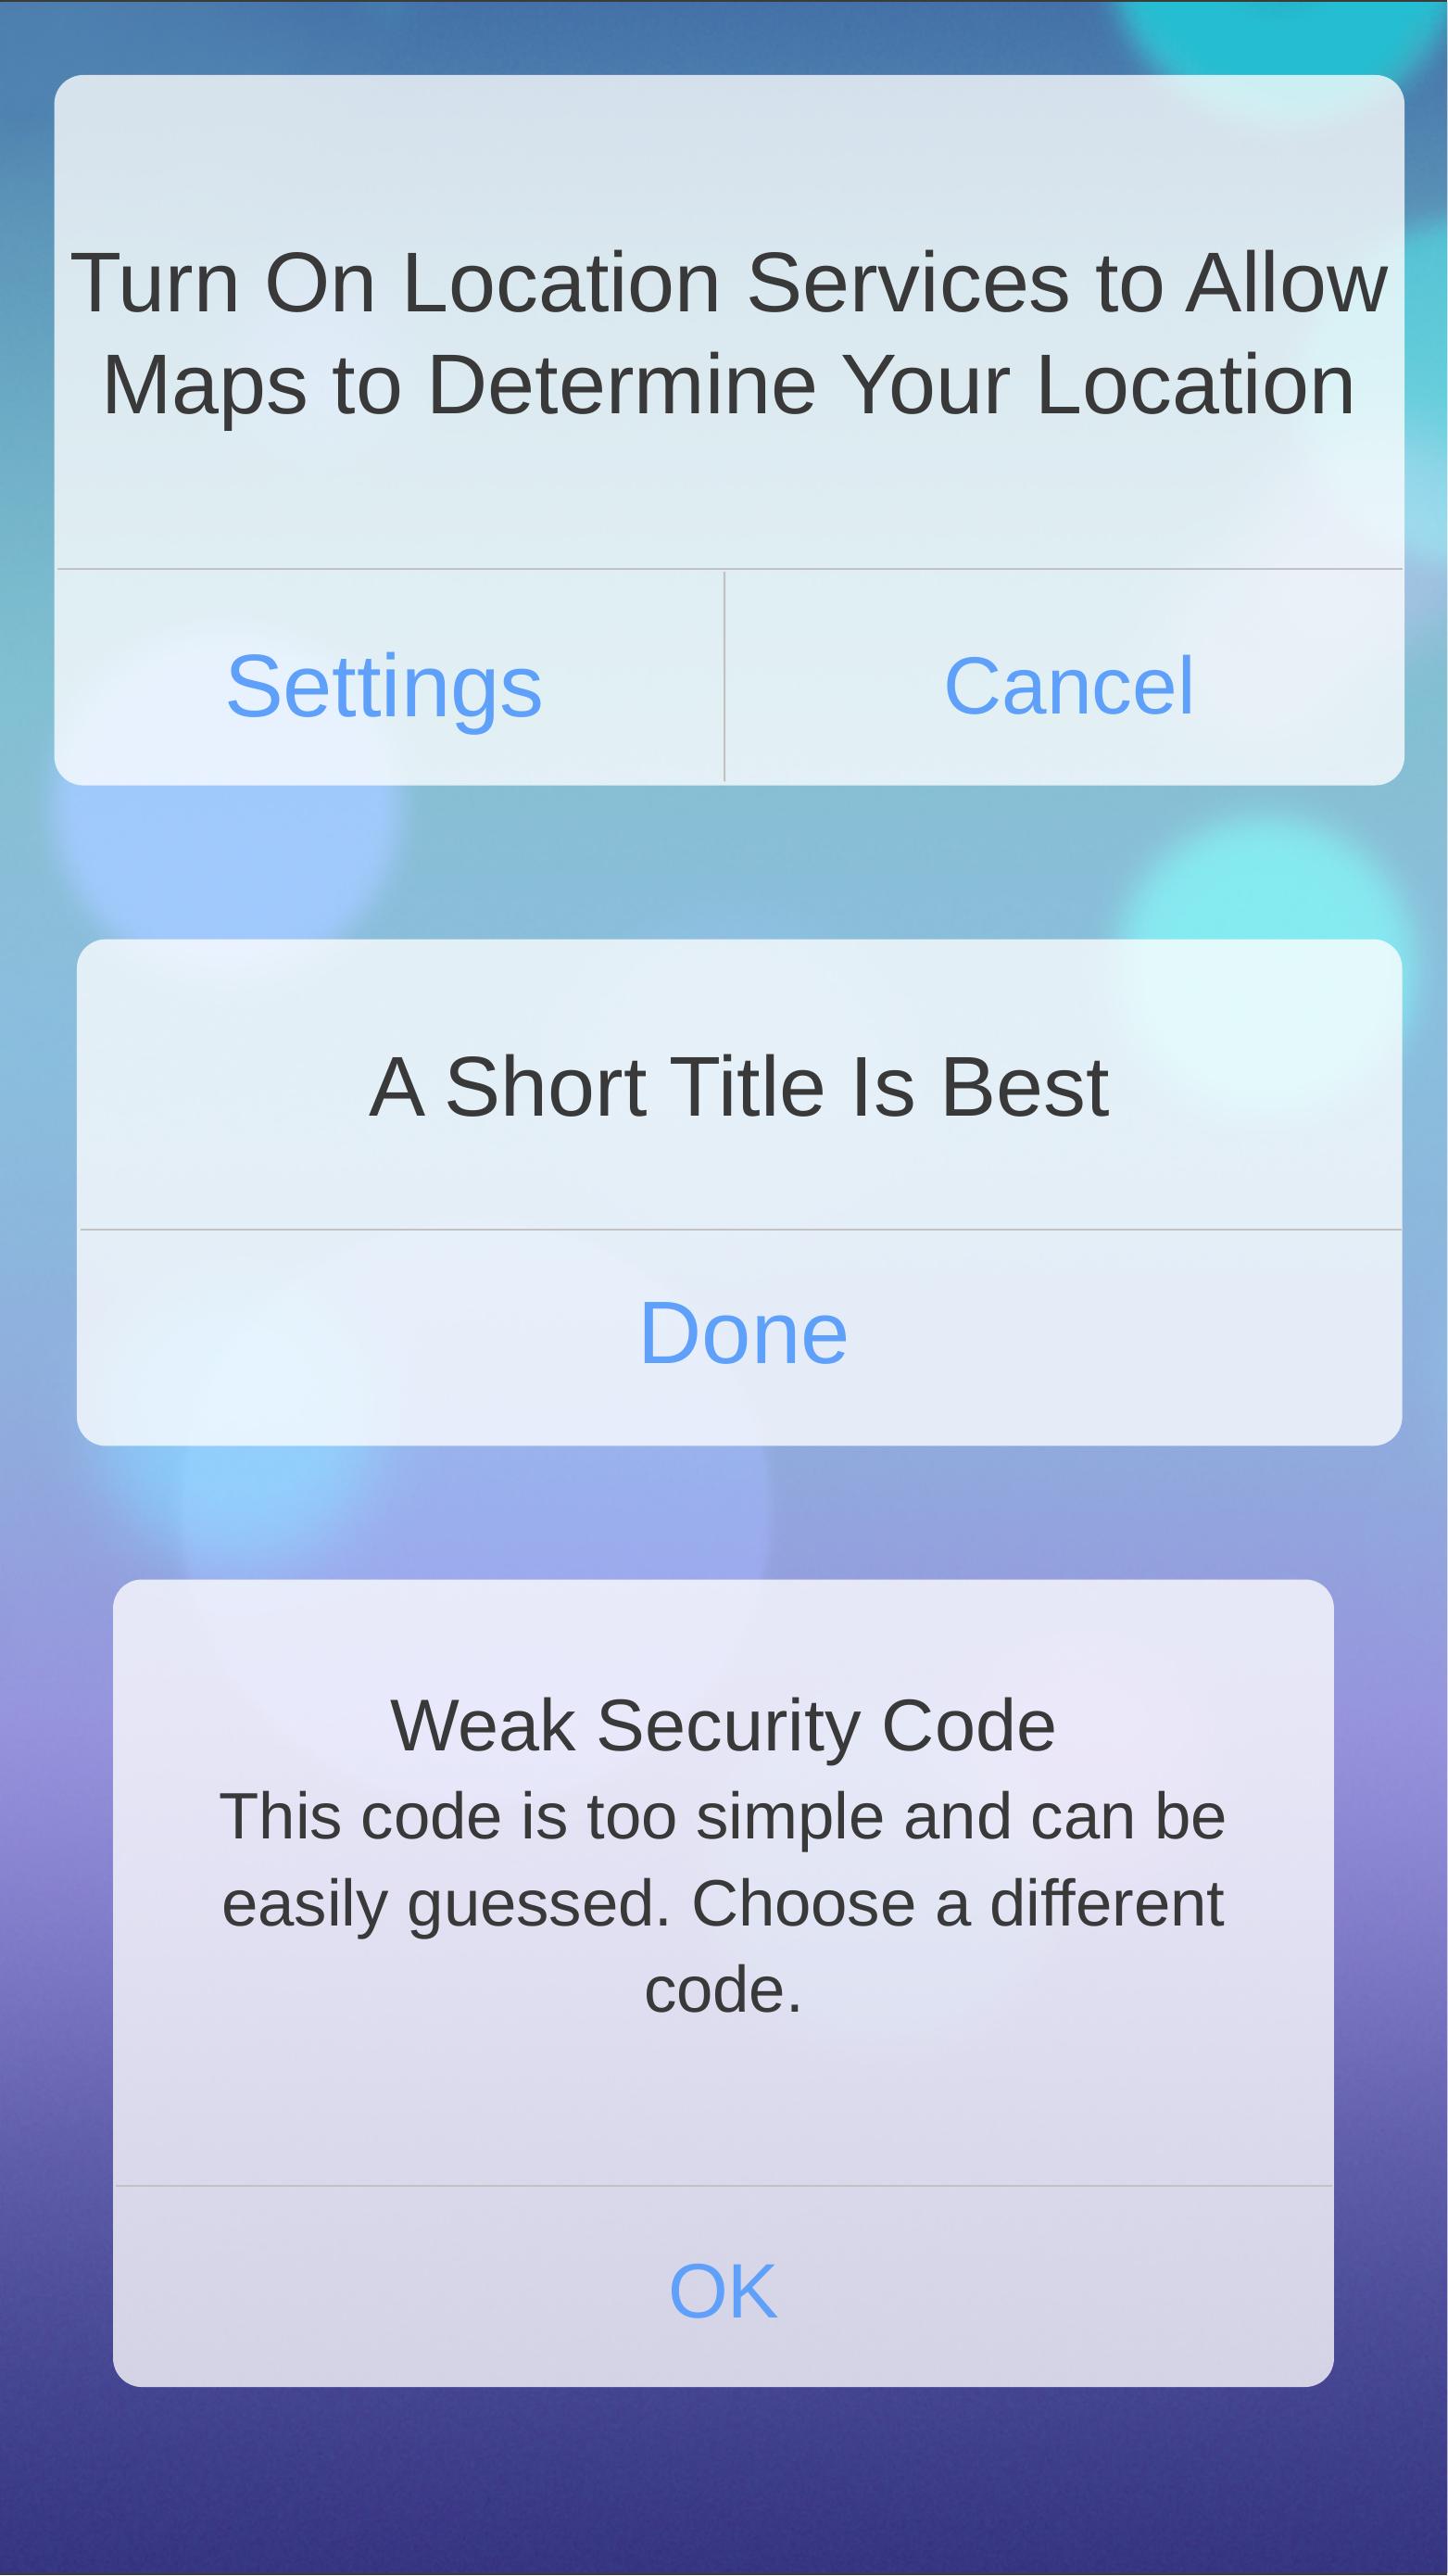

Turn On Location Services to Allow Maps to Determine Your Location

Settings
Cancel

A Short Title Is Best

Done

Weak Security Code
This code is too simple and can be
easily guessed. Choose a different
code.

OK